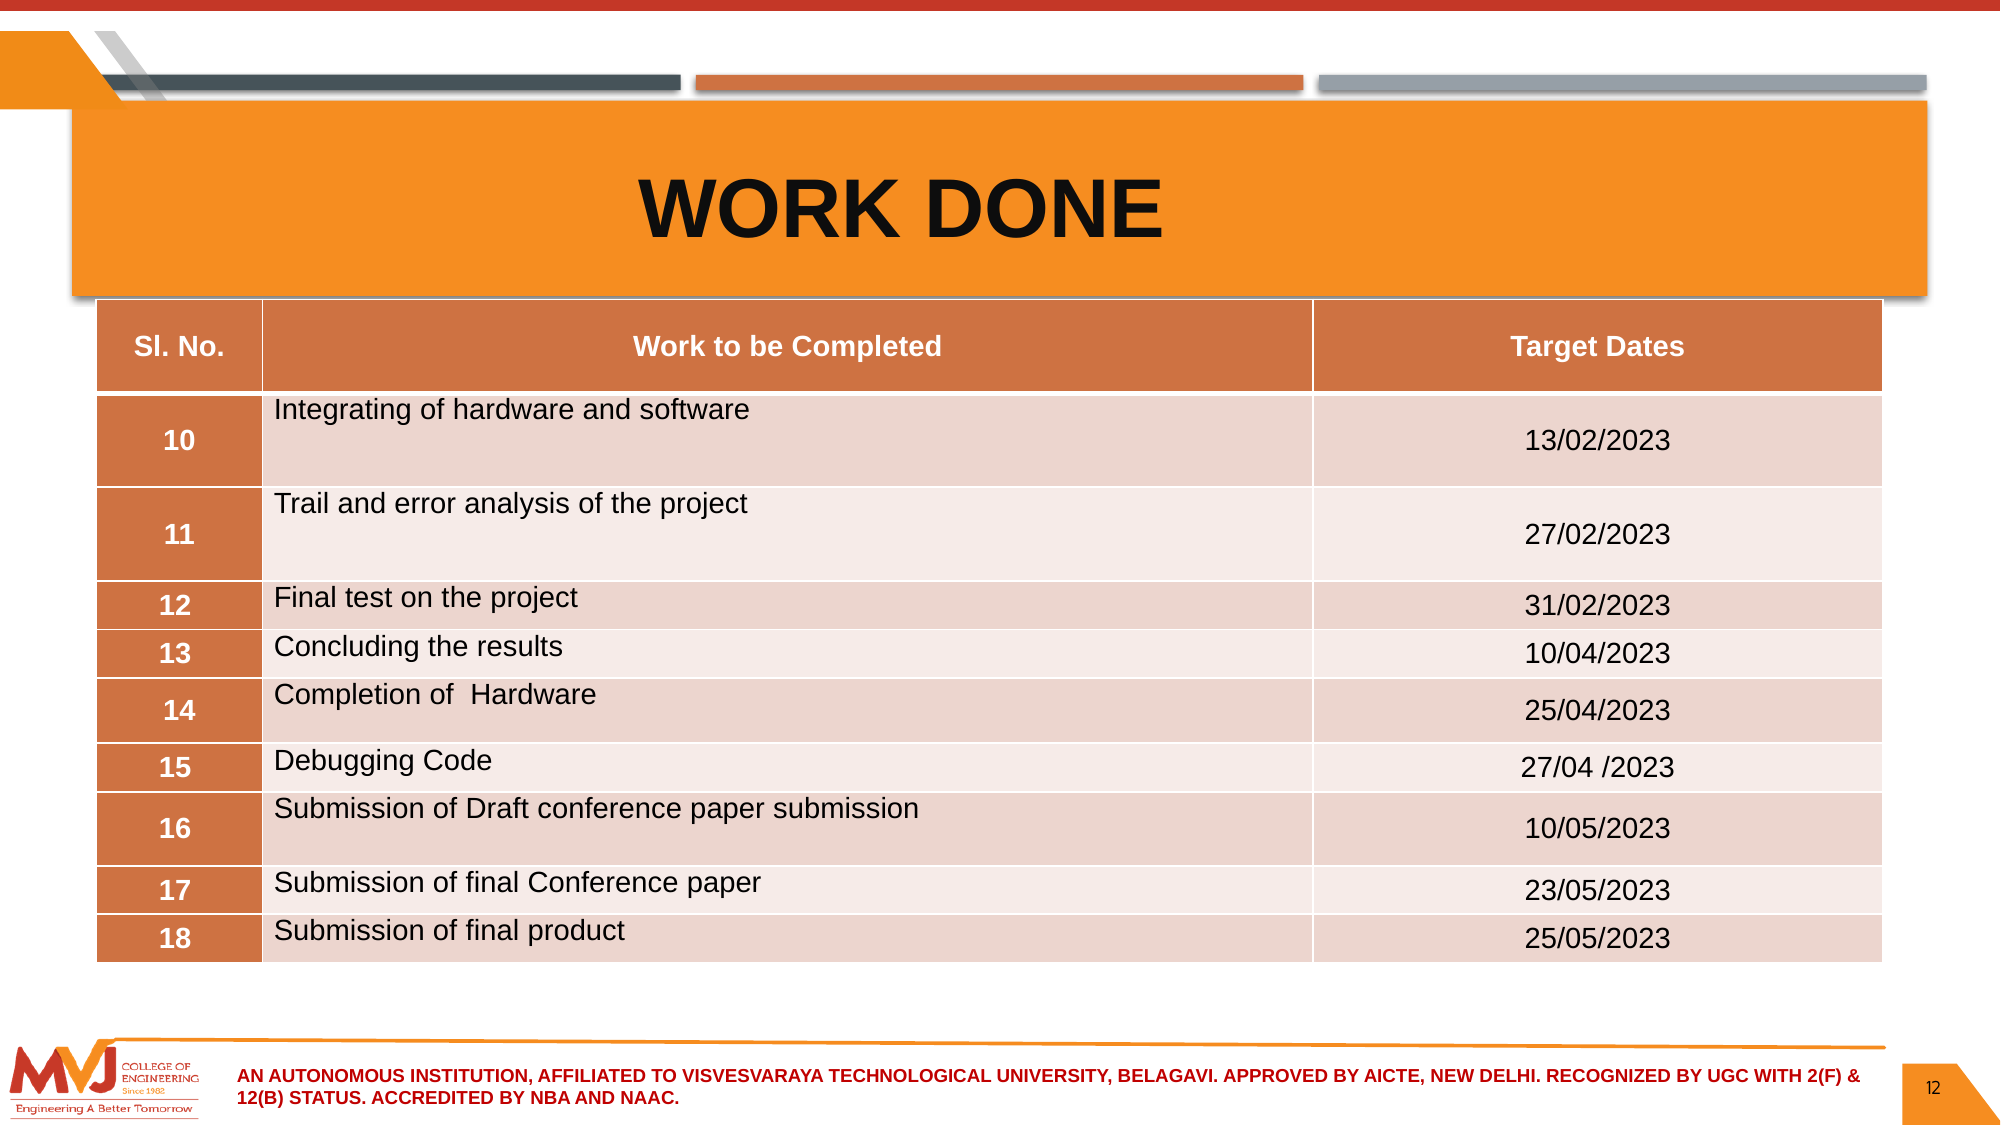

WORK DONE
| Sl. No. | Work to be Completed | Target Dates |
| --- | --- | --- |
| 10 | Integrating of hardware and software | 13/02/2023 |
| 11 | Trail and error analysis of the project | 27/02/2023 |
| 12 | Final test on the project | 31/02/2023 |
| 13 | Concluding the results | 10/04/2023 |
| 14 | Completion of Hardware | 25/04/2023 |
| 15 | Debugging Code | 27/04 /2023 |
| 16 | Submission of Draft conference paper submission | 10/05/2023 |
| 17 | Submission of final Conference paper | 23/05/2023 |
| 18 | Submission of final product | 25/05/2023 |
An Autonomous Institution, Affiliated to Visvesvaraya Technological University, Belagavi. Approved By AICTE, New Delhi. Recognized by UGC with 2(f) & 12(B) status. Accredited by NBA and NAAC.
12